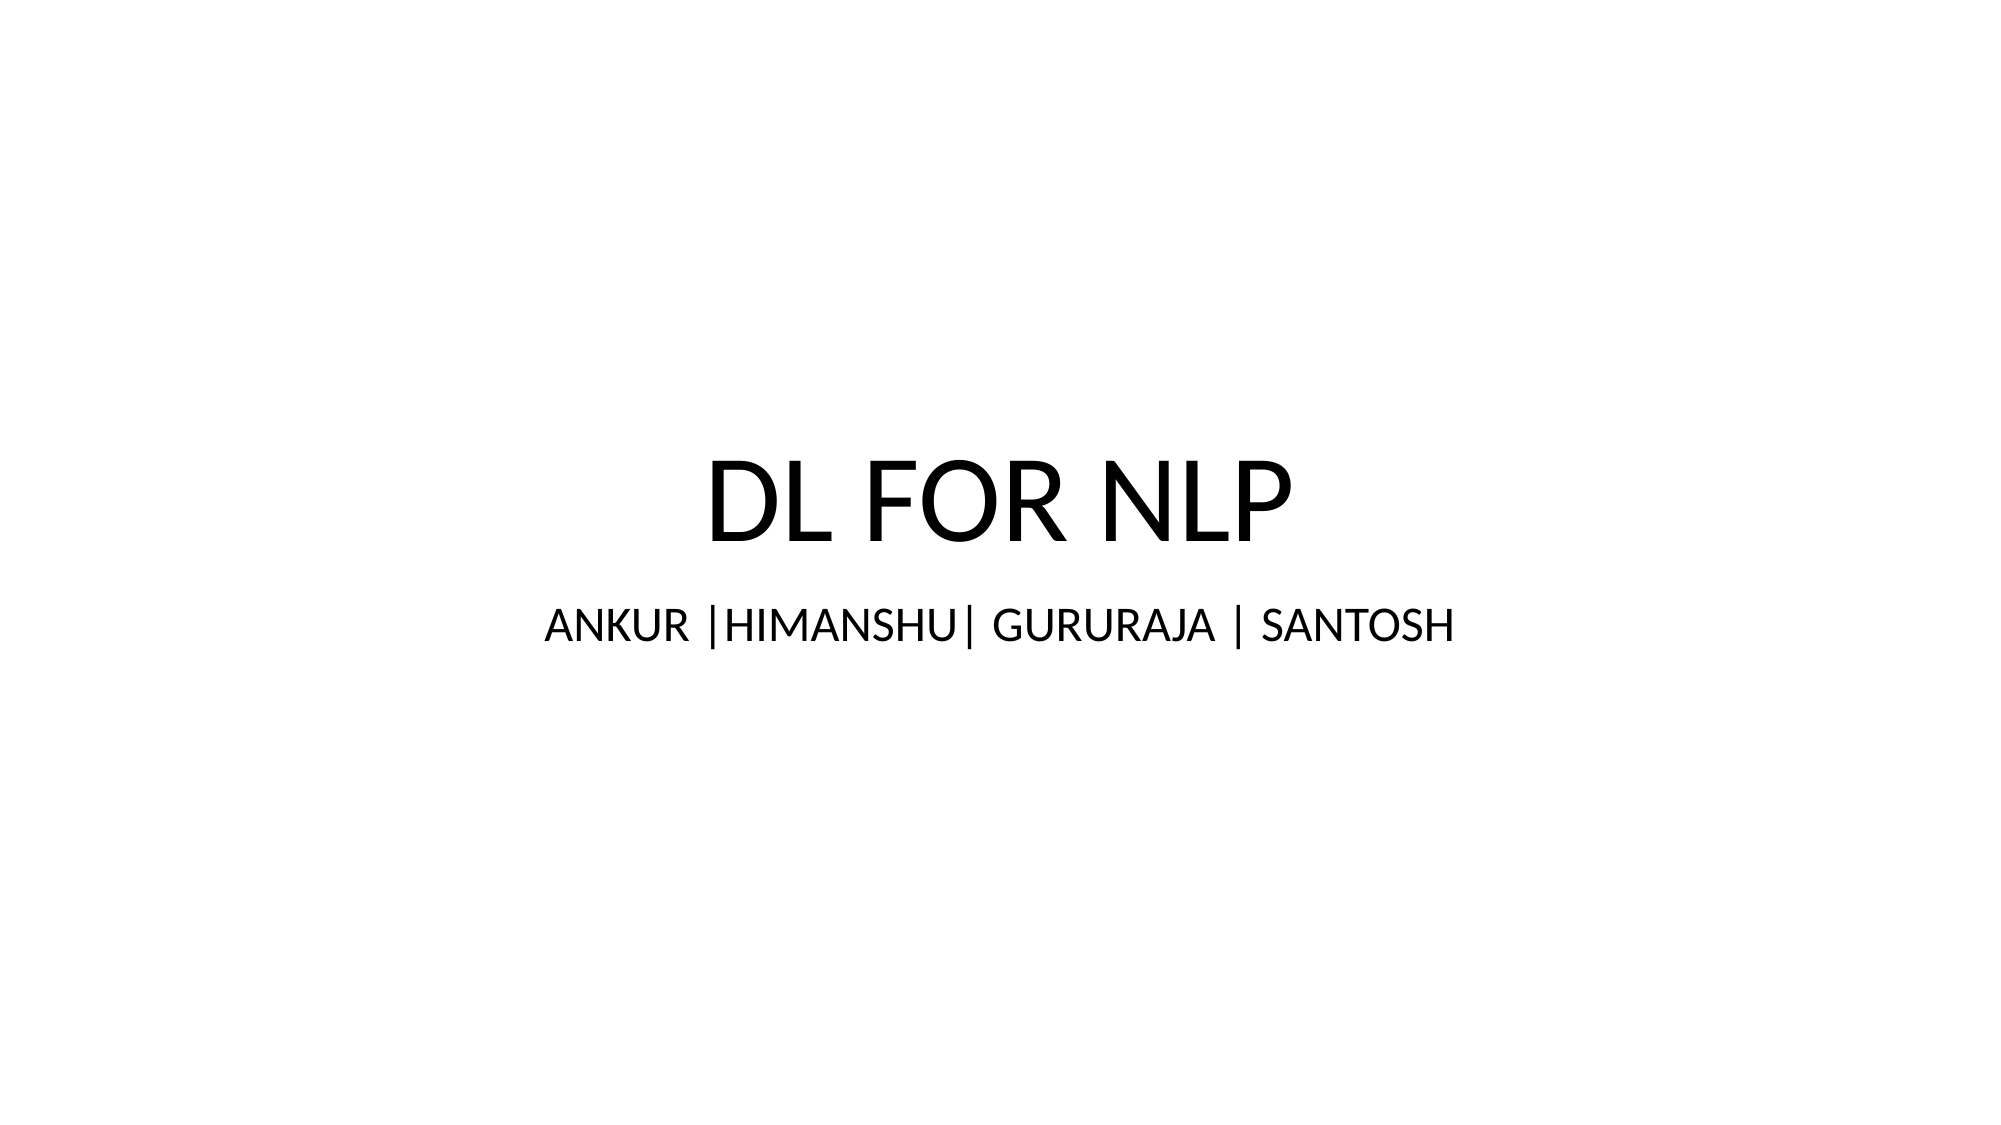

# DL FOR NLP
ANKUR |HIMANSHU| GURURAJA | SANTOSH